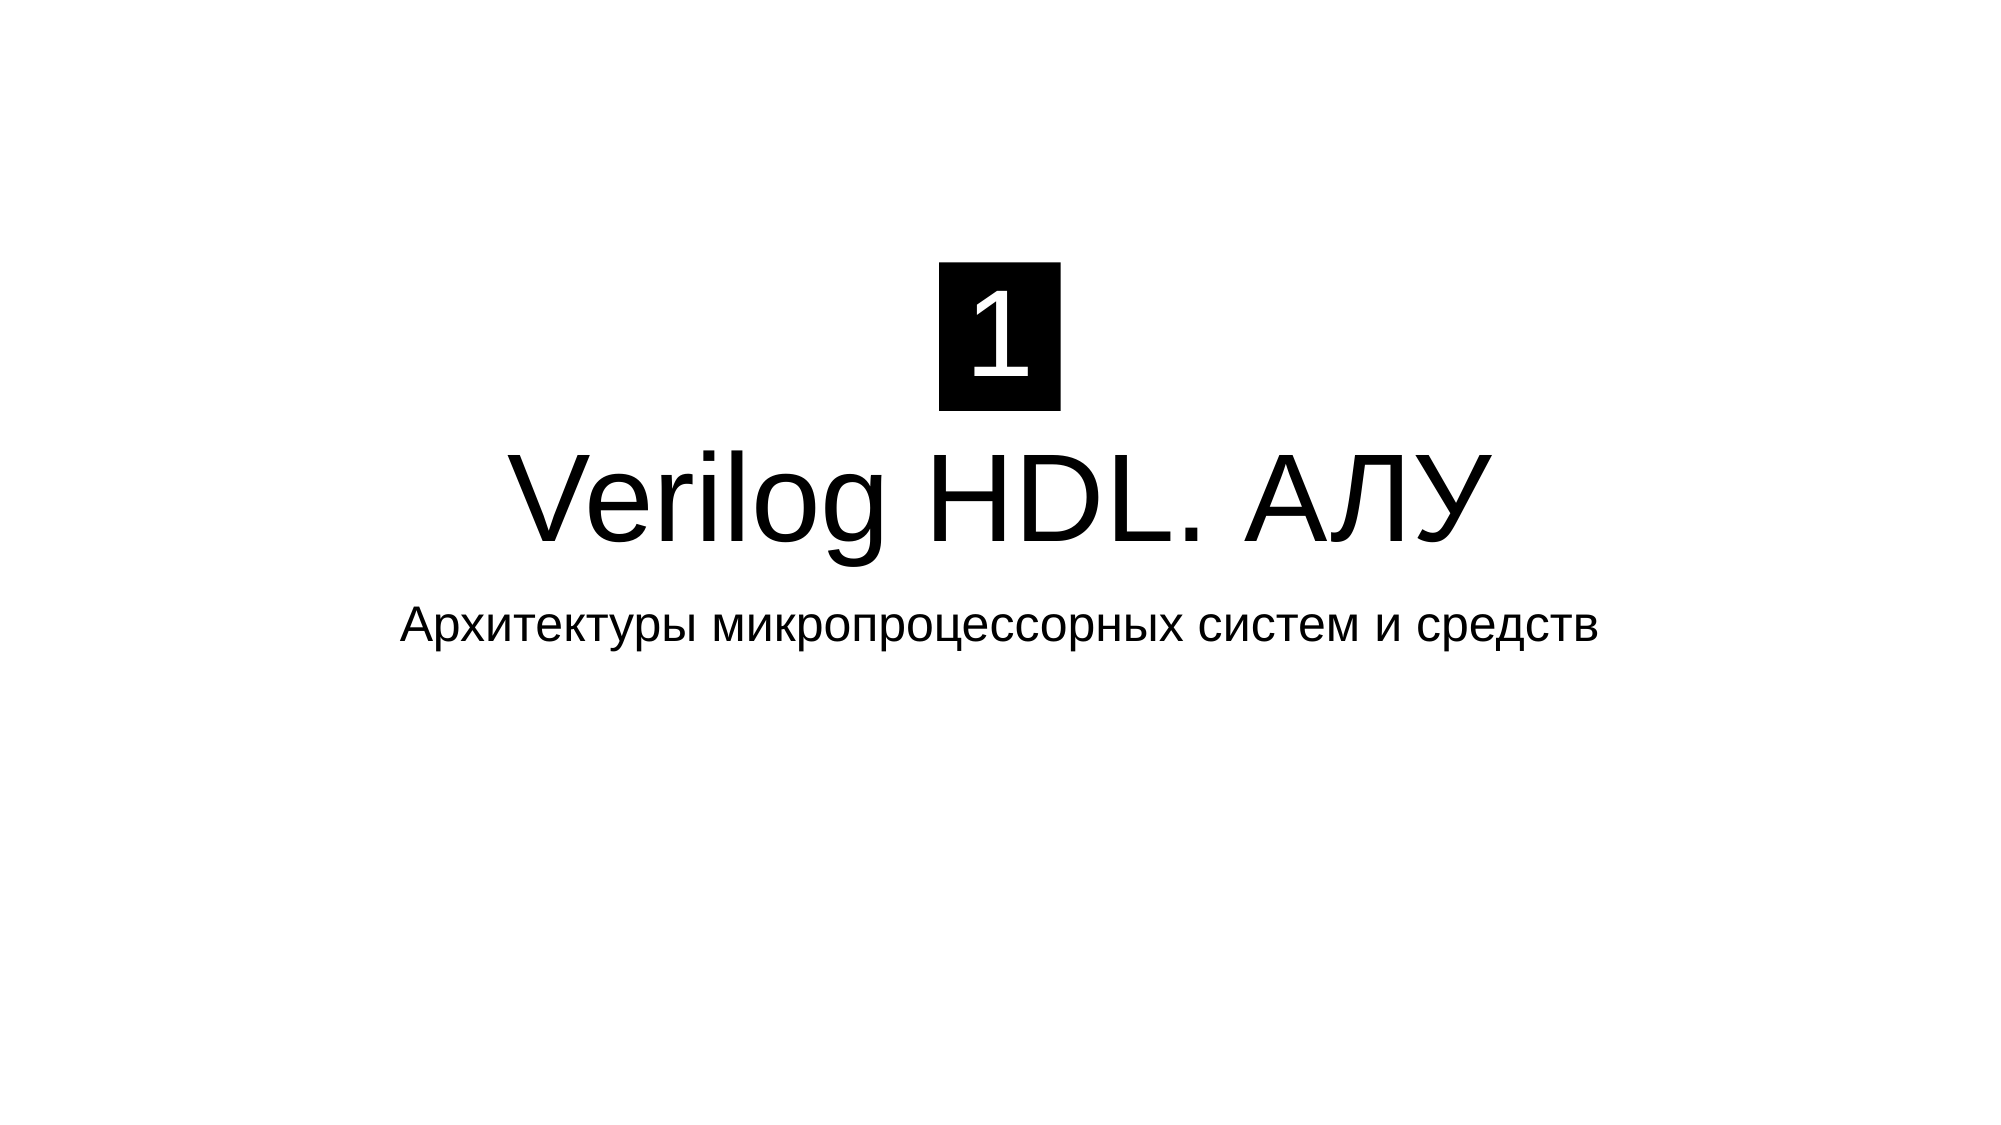

# Verilog HDL. АЛУ
1
Архитектуры микропроцессорных систем и средств